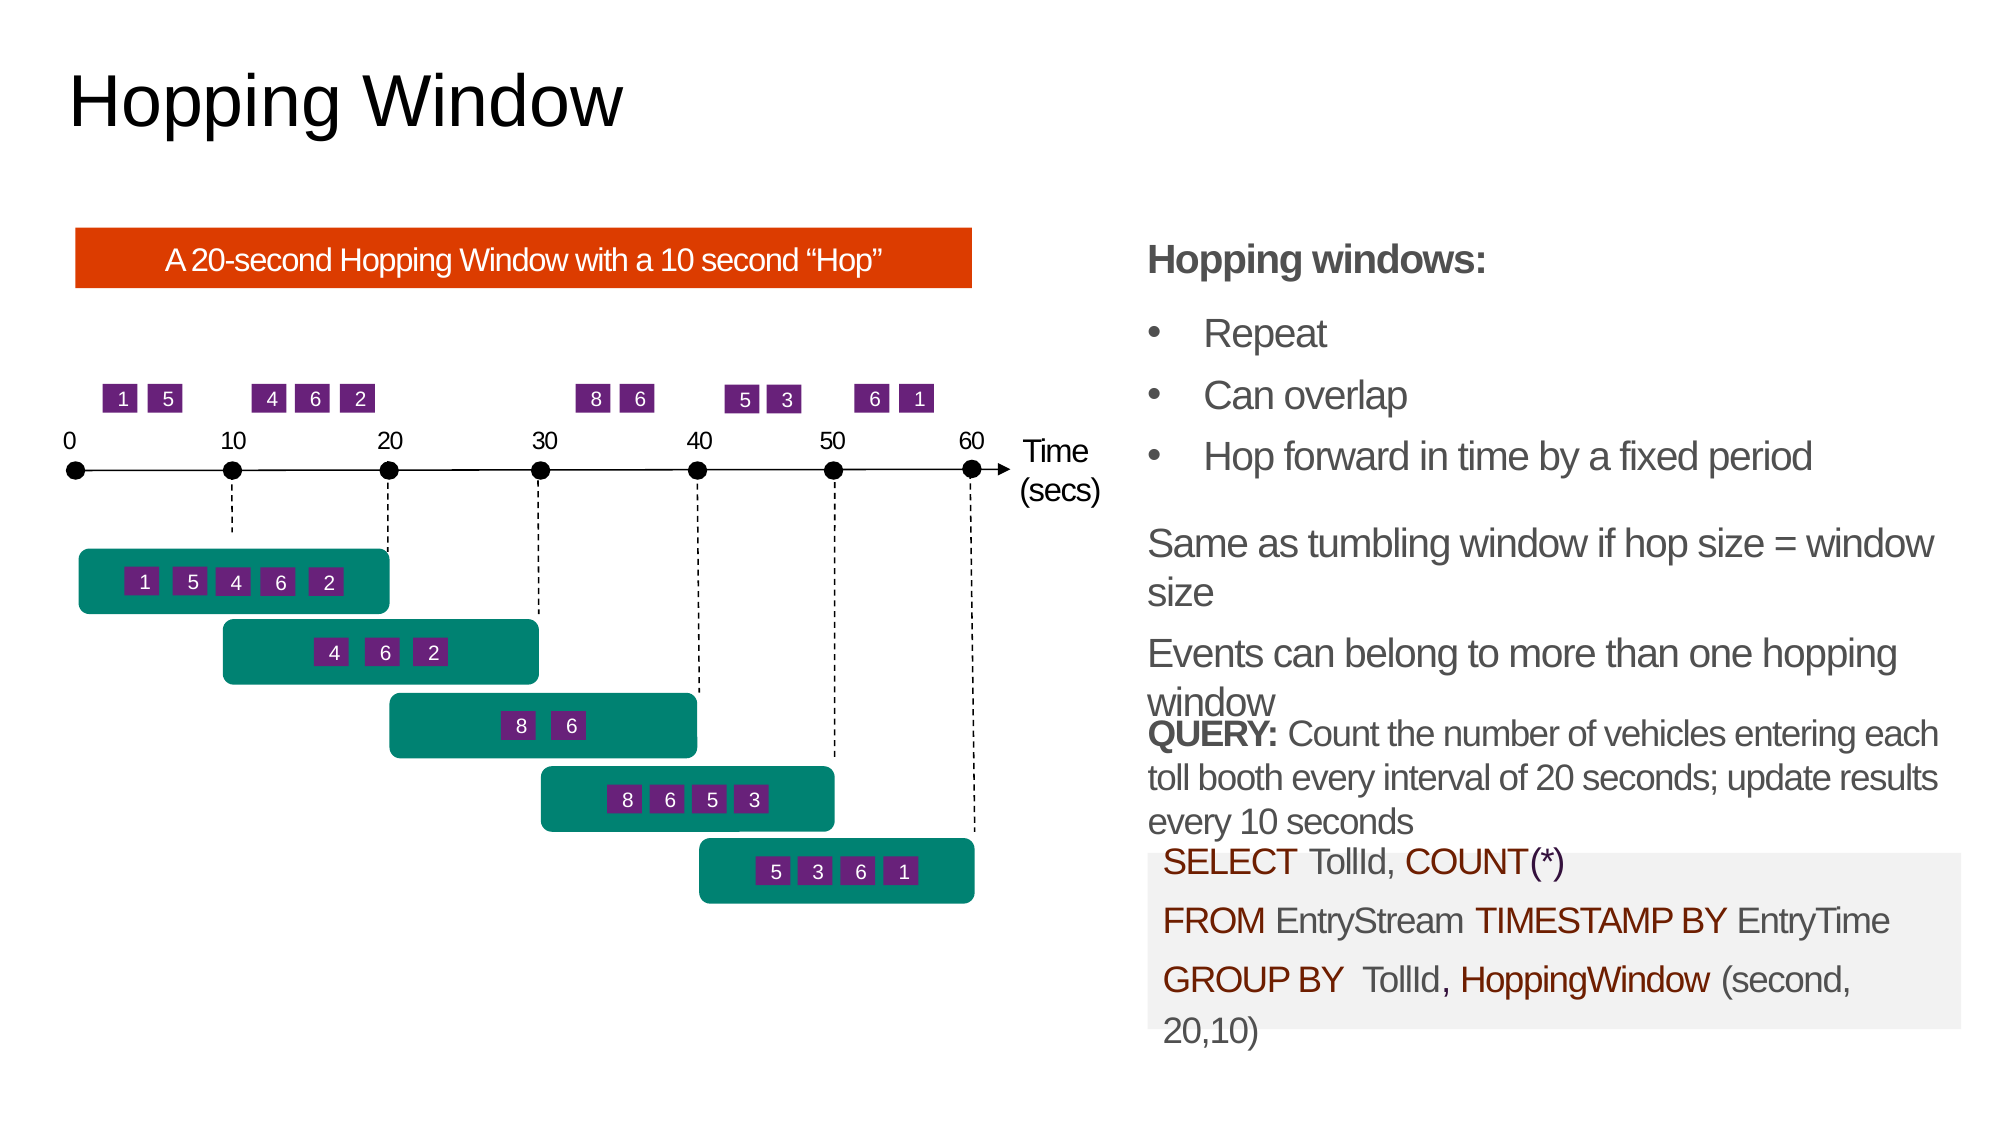

# Hopping Window
A 20-second Hopping Window with a 10 second “Hop”
Hopping windows:
Repeat
Can overlap
Hop forward in time by a fixed period
Same as tumbling window if hop size = window size
Events can belong to more than one hopping window
1
5
4
6
2
8
6
6
1
5
3
0
10
20
30
40
50
60
Time
 (secs)

1
5
4
6
2

4
6
2

QUERY: Count the number of vehicles entering each toll booth every interval of 20 seconds; update results every 10 seconds
8
6

8
6
5
3

SELECT TollId, COUNT(*)
FROM EntryStream TIMESTAMP BY EntryTime
GROUP BY  TollId, HoppingWindow (second, 20,10)
5
3
6
1